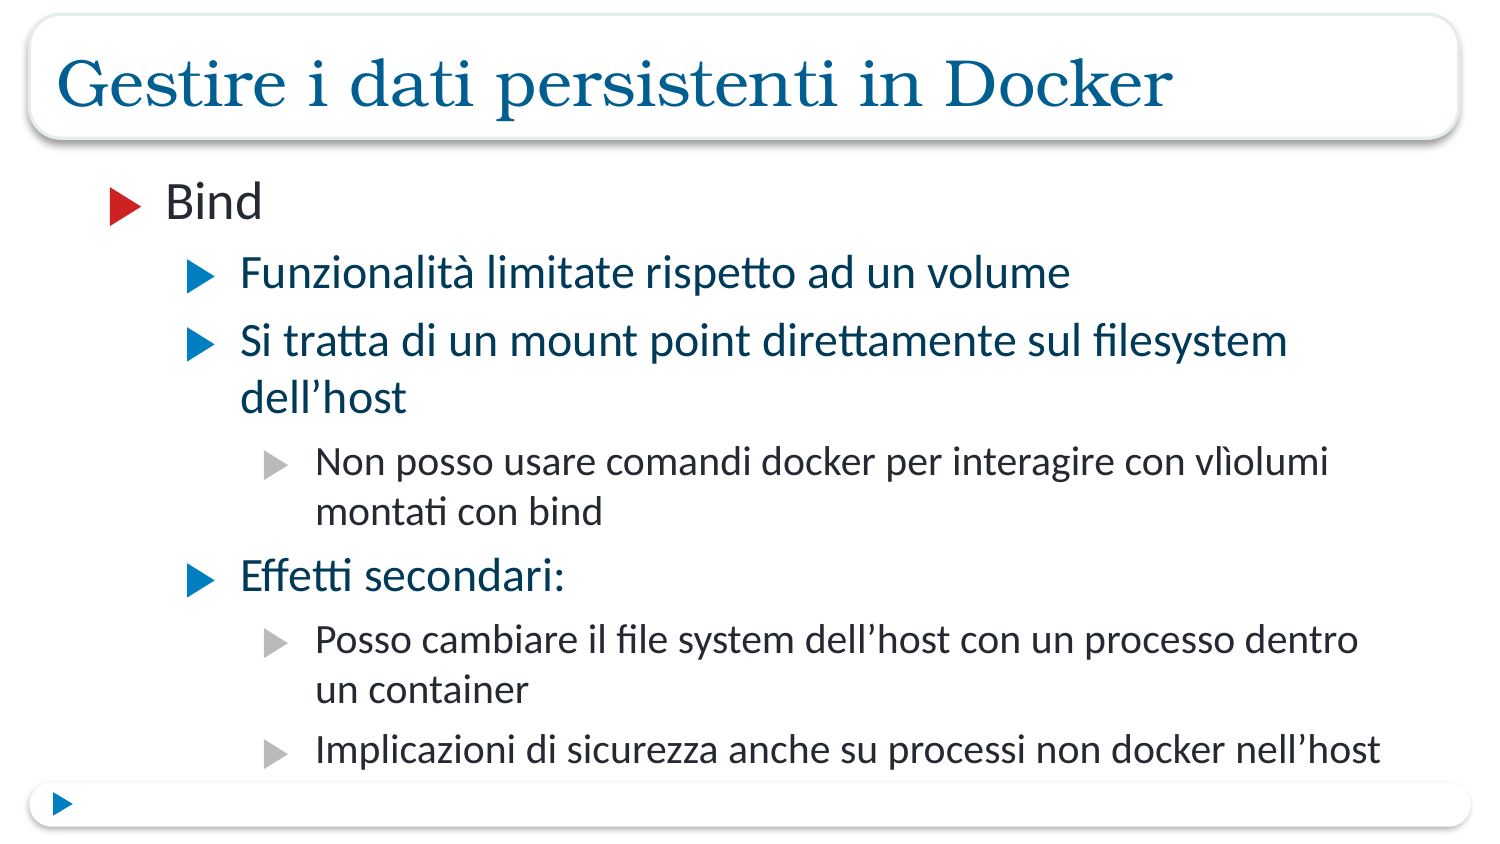

# Gestire i dati persistenti in Docker
Bind
Funzionalità limitate rispetto ad un volume
Si tratta di un mount point direttamente sul filesystem dell’host
Non posso usare comandi docker per interagire con vlìolumi montati con bind
Effetti secondari:
Posso cambiare il file system dell’host con un processo dentro un container
Implicazioni di sicurezza anche su processi non docker nell’host